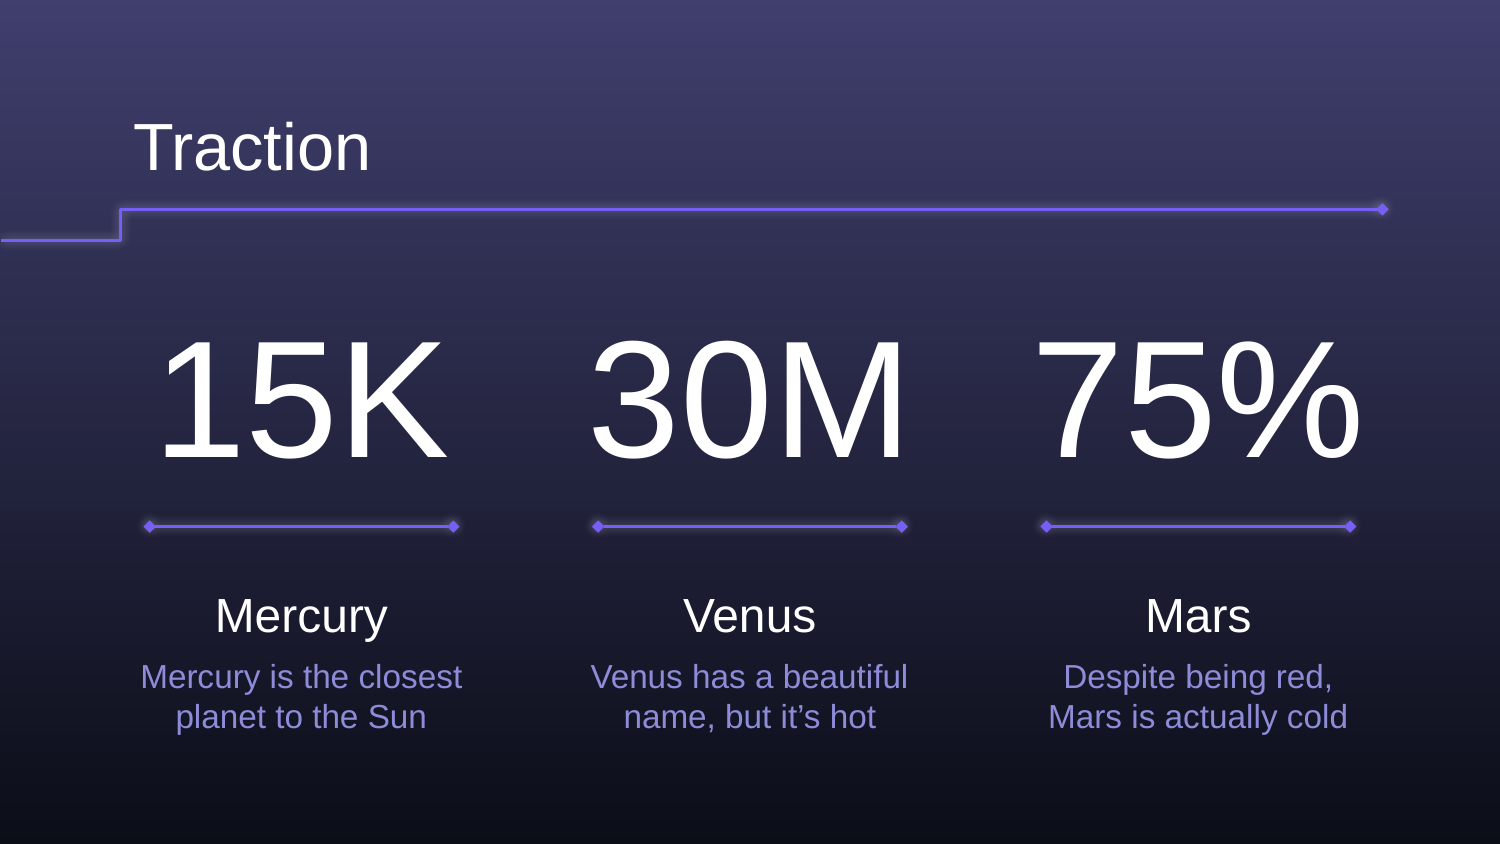

Traction
# 15K
30M
75%
Mercury
Venus
Mars
Mercury is the closest planet to the Sun
Venus has a beautiful name, but it’s hot
Despite being red, Mars is actually cold